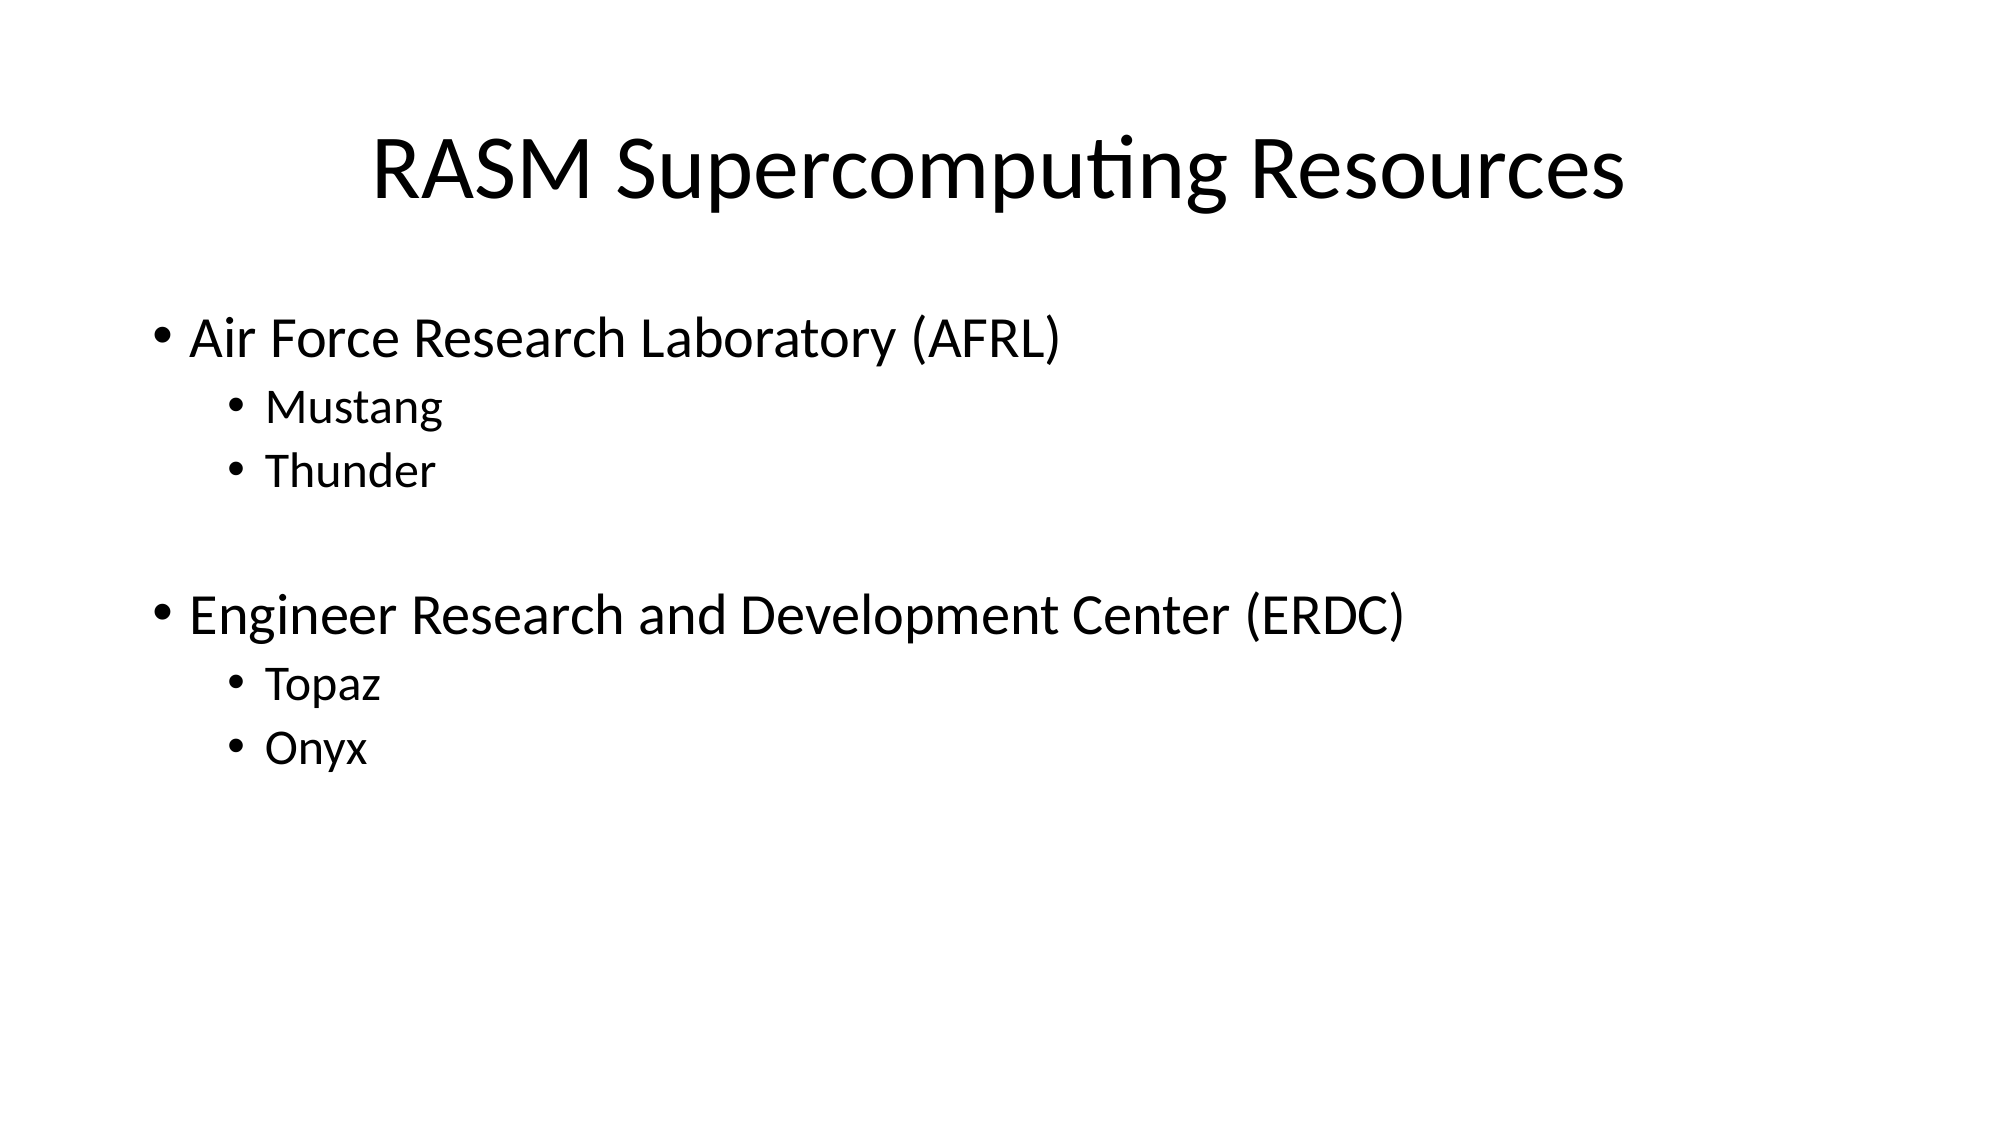

# RASM Supercomputing Resources
Air Force Research Laboratory (AFRL)
Mustang
Thunder

Engineer Research and Development Center (ERDC)
Topaz
Onyx